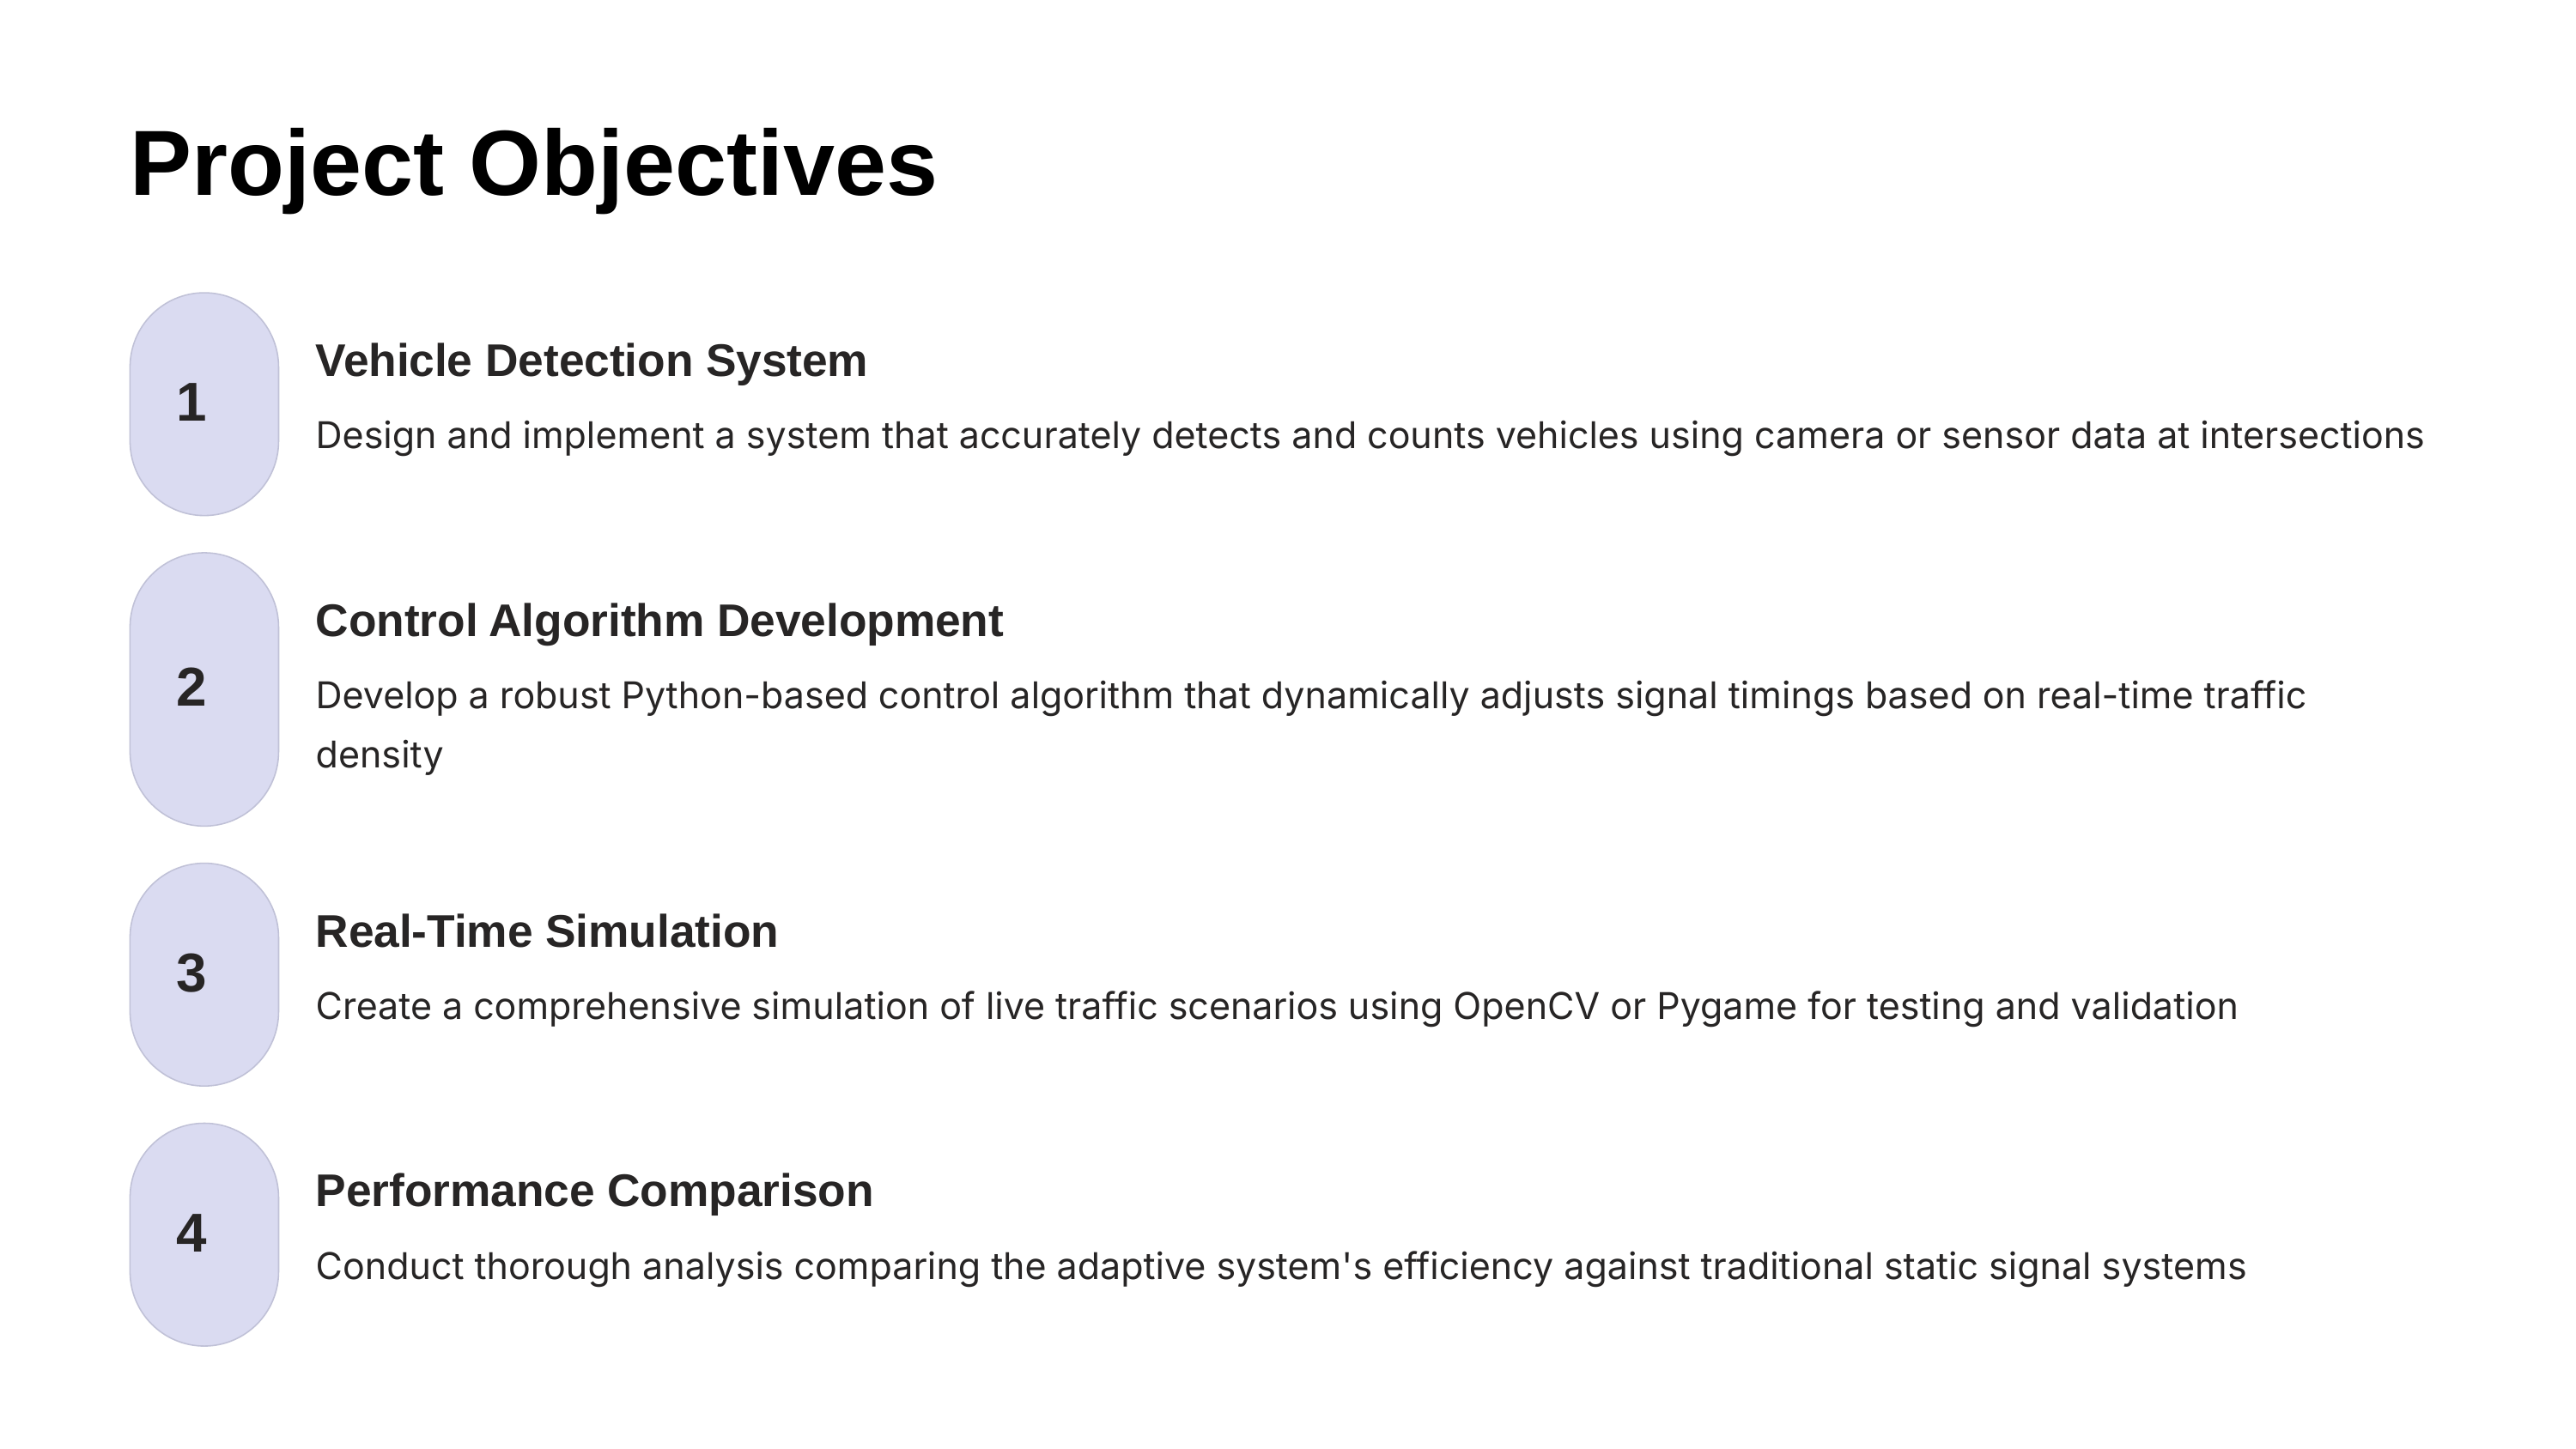

Project Objectives

Vehicle Detection System
1
Design and implement a system that accurately detects and counts vehicles using camera or sensor data at intersections

Control Algorithm Development
Develop a robust Python-based control algorithm that dynamically adjusts signal timings based on real-time traffic density
2

Real-Time Simulation
3
Create a comprehensive simulation of live traffic scenarios using OpenCV or Pygame for testing and validation

Performance Comparison
4
Conduct thorough analysis comparing the adaptive system's efficiency against traditional static signal systems